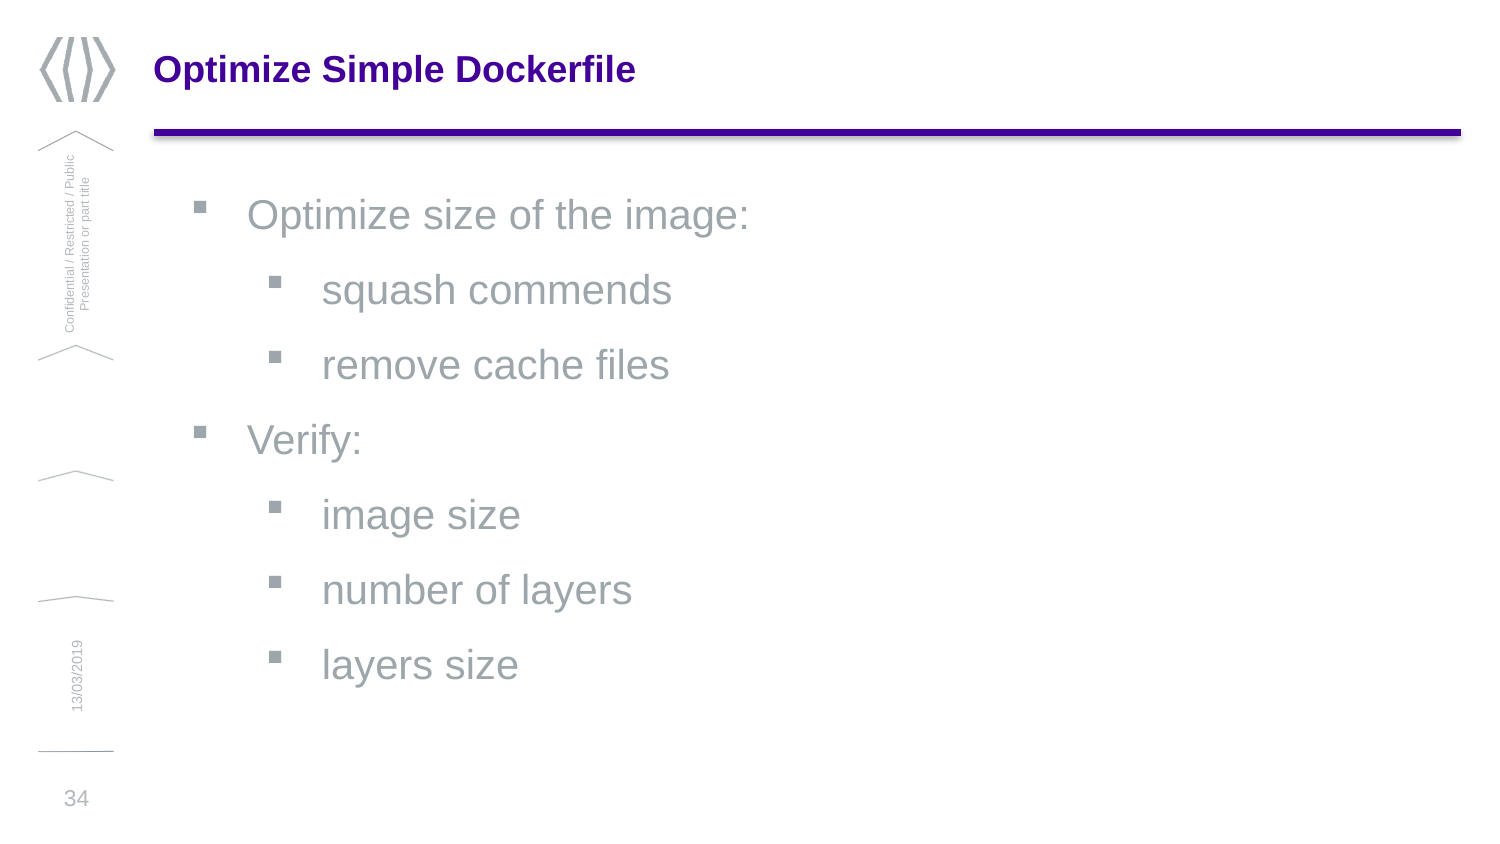

# Optimize Simple Dockerfile
Optimize size of the image:
squash commends
remove cache files
Verify:
image size
number of layers
layers size
Confidential / Restricted / Public
Presentation or part title
13/03/2019
34